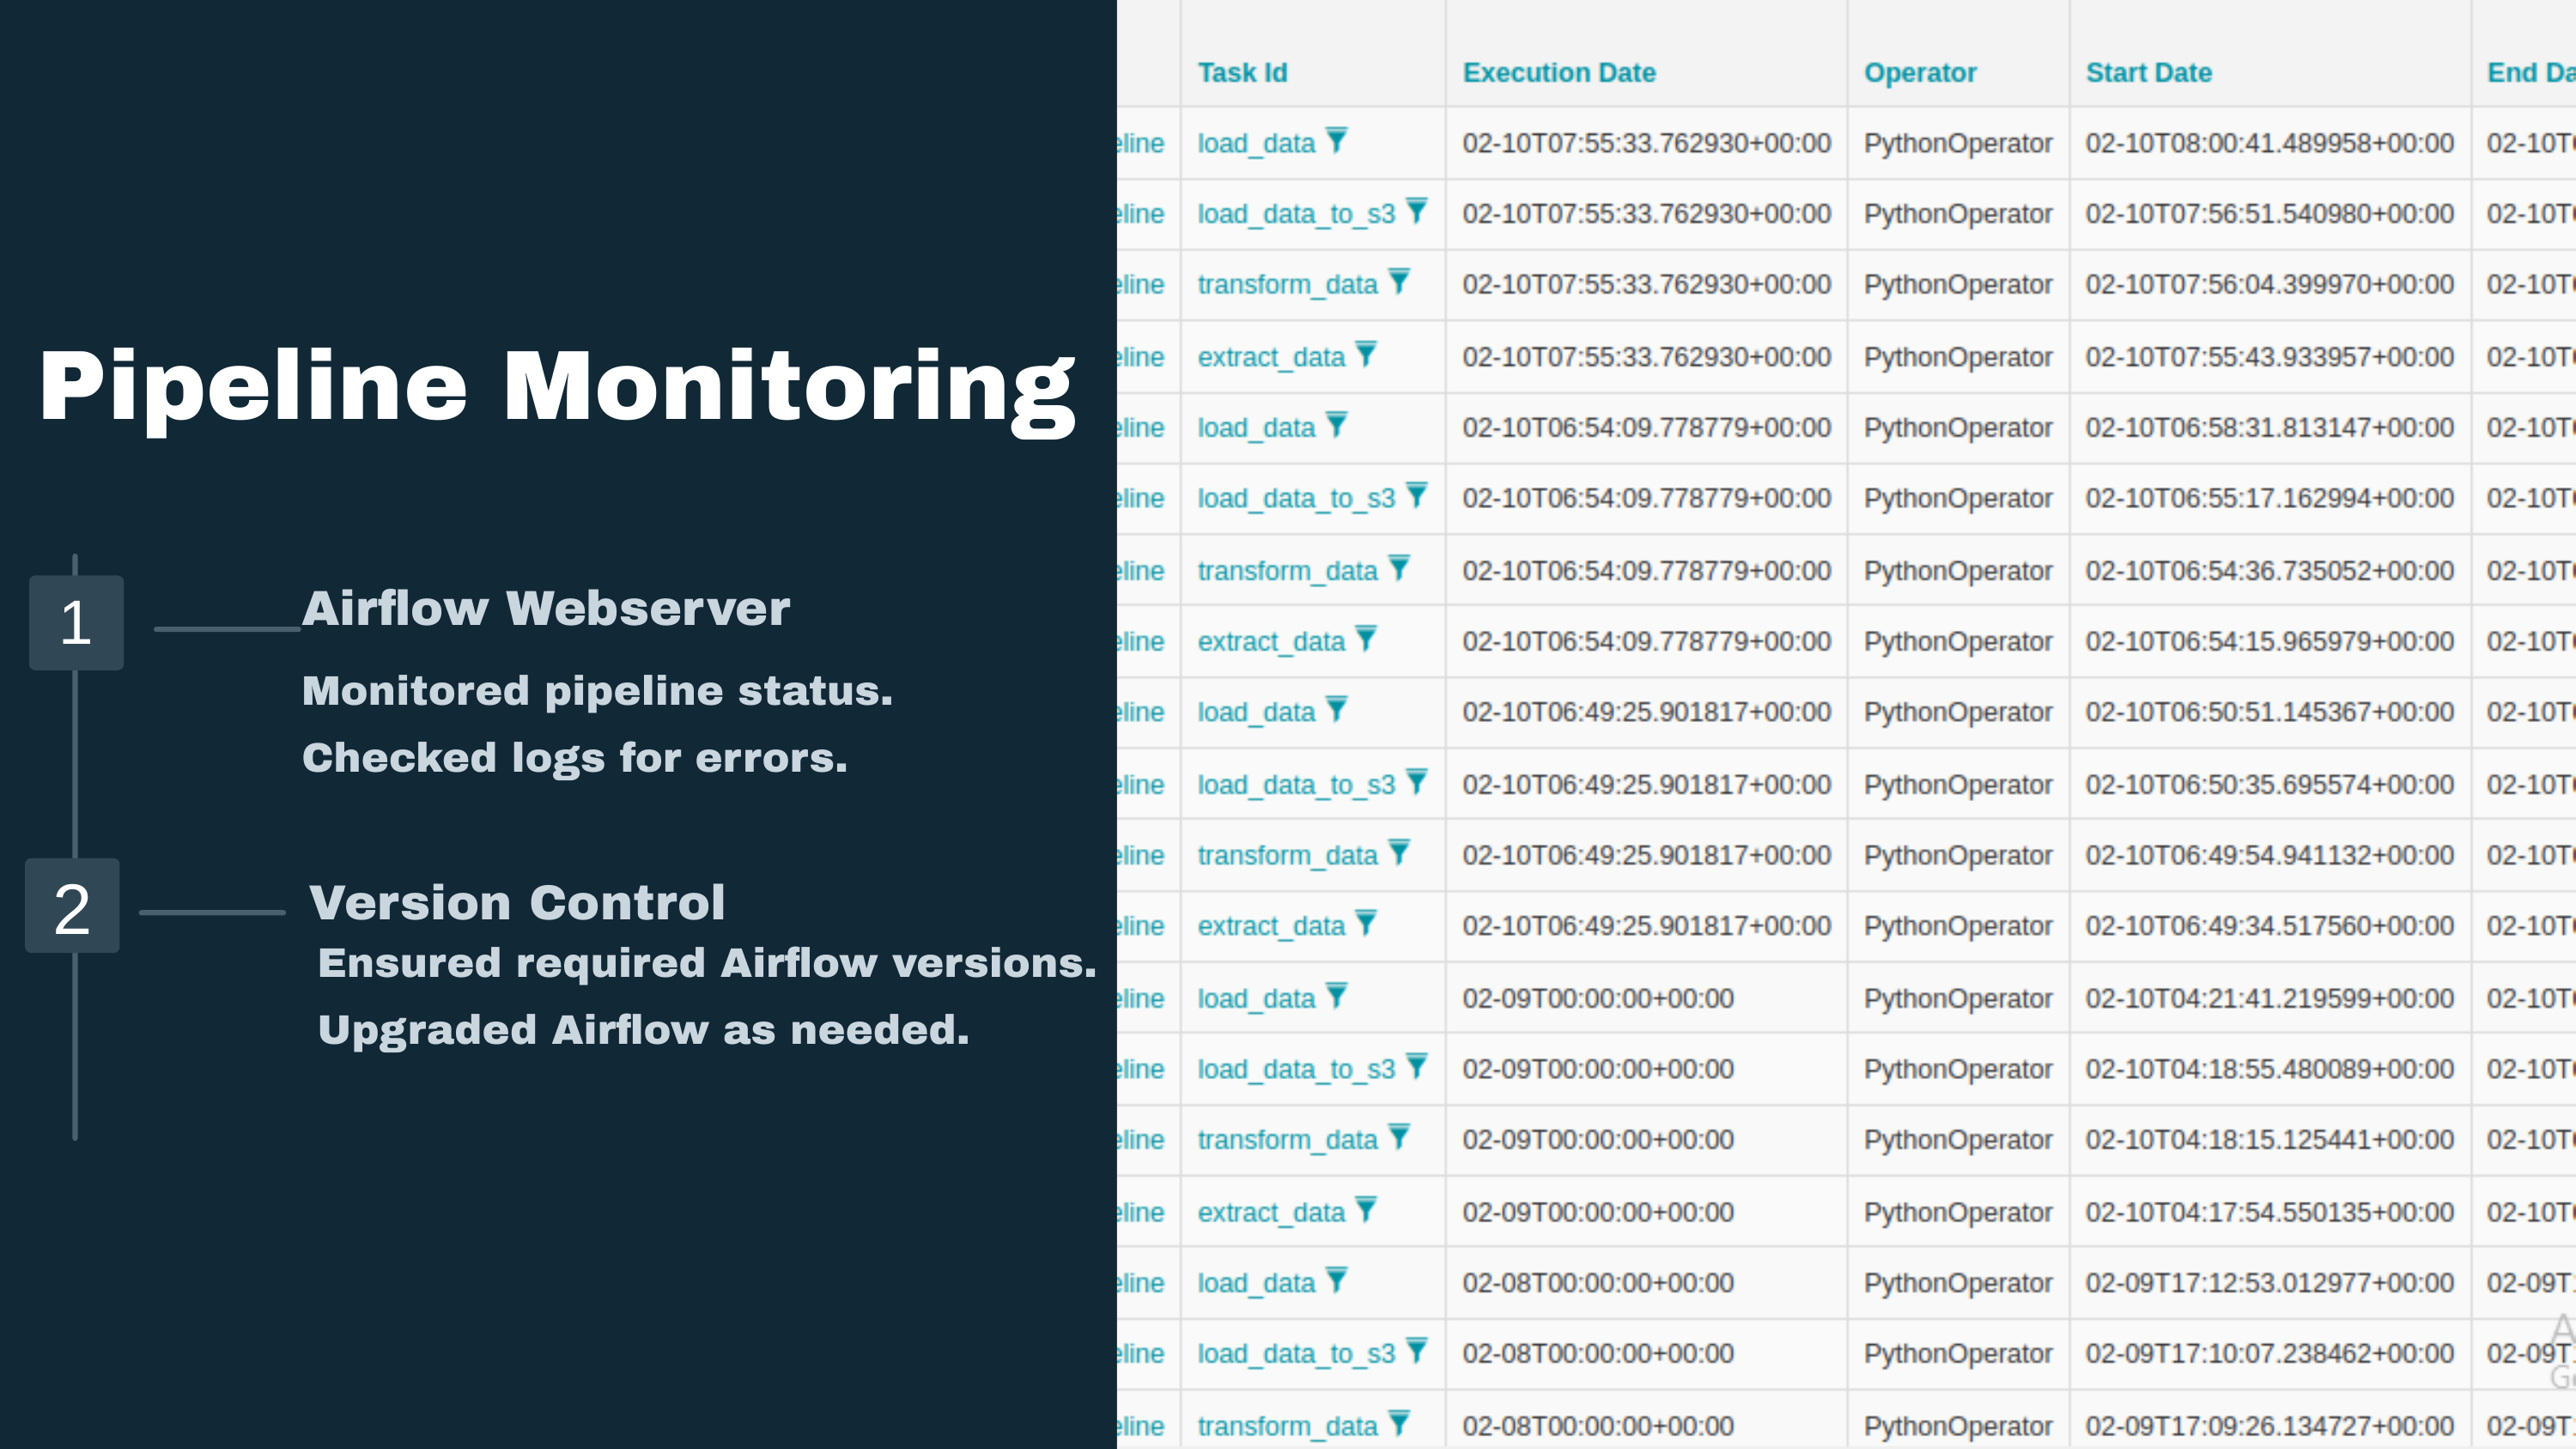

Pipeline Monitoring

1

Airflow Webserver

Monitored pipeline status.
Checked logs for errors.

2

Version Control

Ensured required Airflow versions.
Upgraded Airflow as needed.